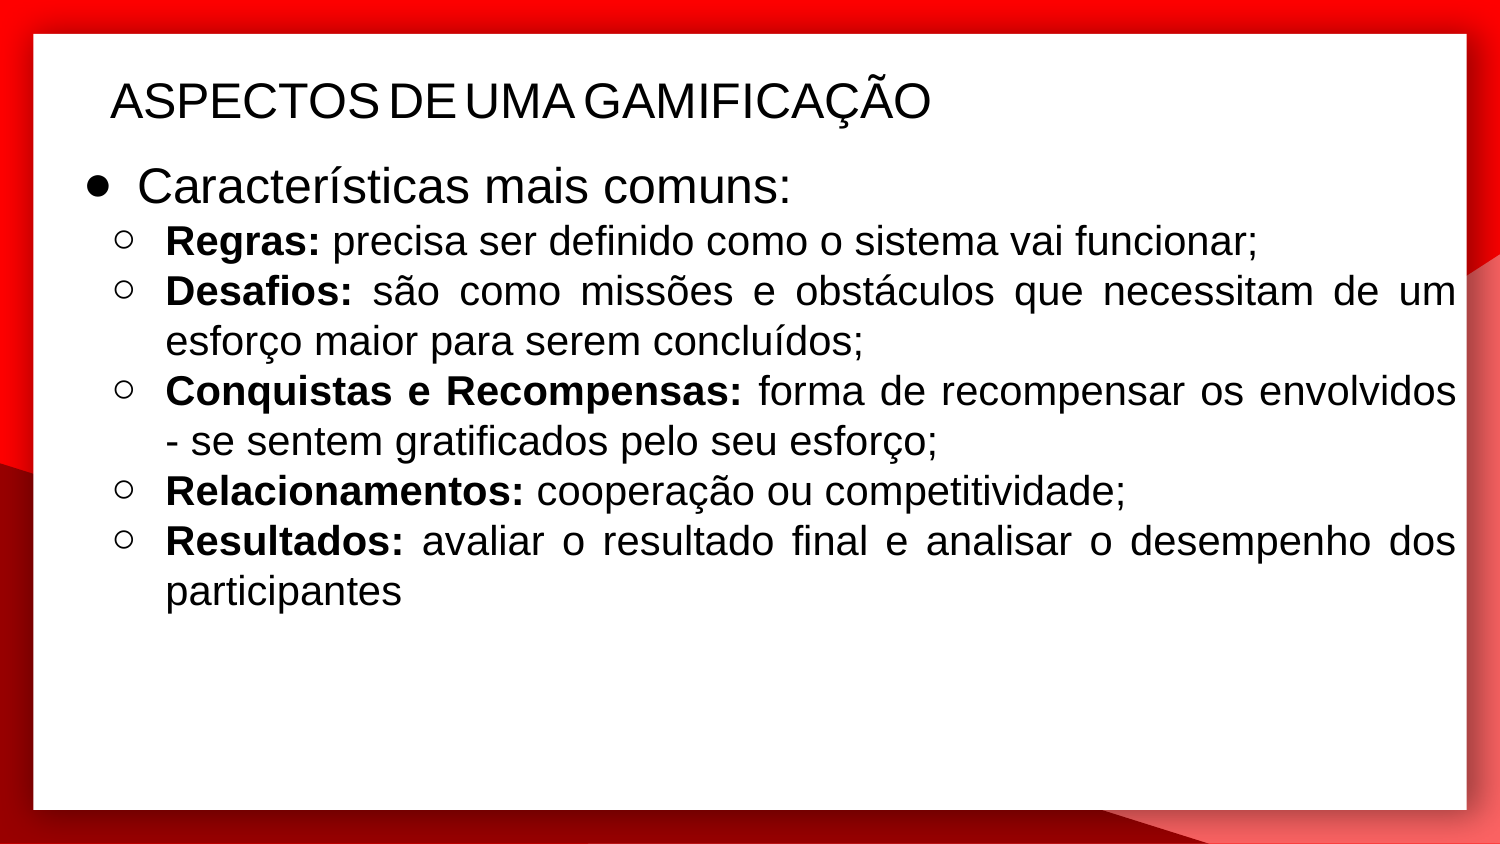

ASPECTOS DE UMA GAMIFICAÇÃO
Características mais comuns:
Regras: precisa ser definido como o sistema vai funcionar;
Desafios: são como missões e obstáculos que necessitam de um esforço maior para serem concluídos;
Conquistas e Recompensas: forma de recompensar os envolvidos - se sentem gratificados pelo seu esforço;
Relacionamentos: cooperação ou competitividade;
Resultados: avaliar o resultado final e analisar o desempenho dos participantes